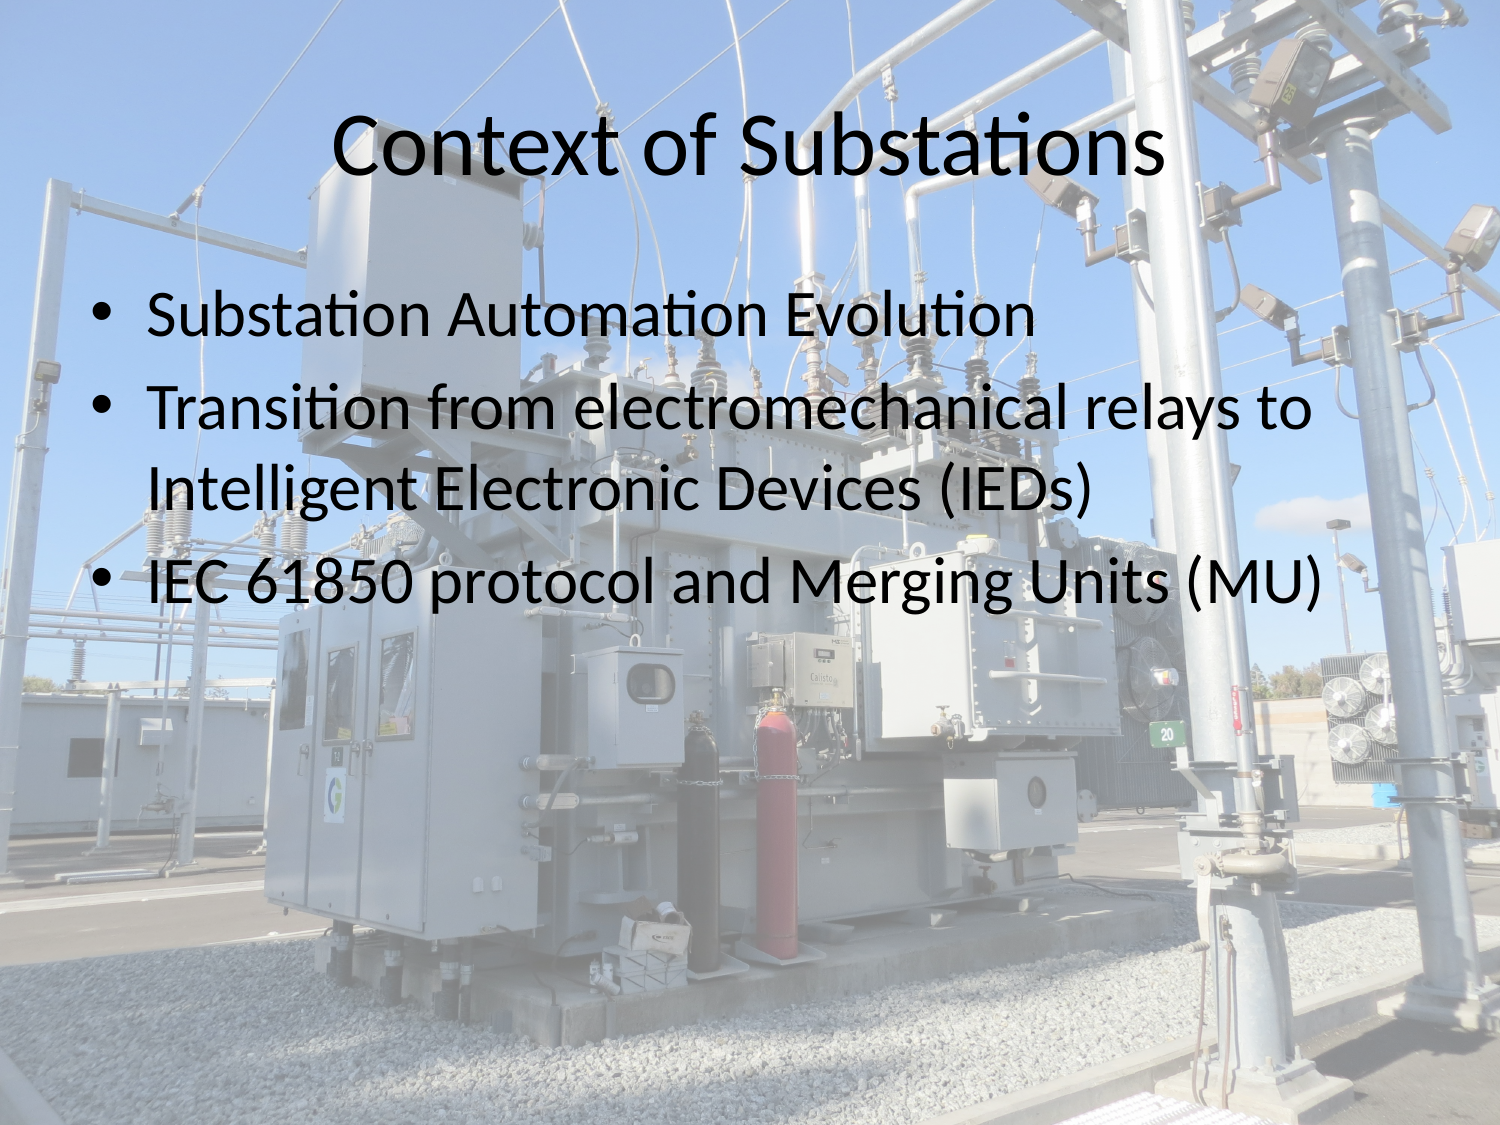

# Context of Substations
Substation Automation Evolution
Transition from electromechanical relays to Intelligent Electronic Devices (IEDs)
IEC 61850 protocol and Merging Units (MU)